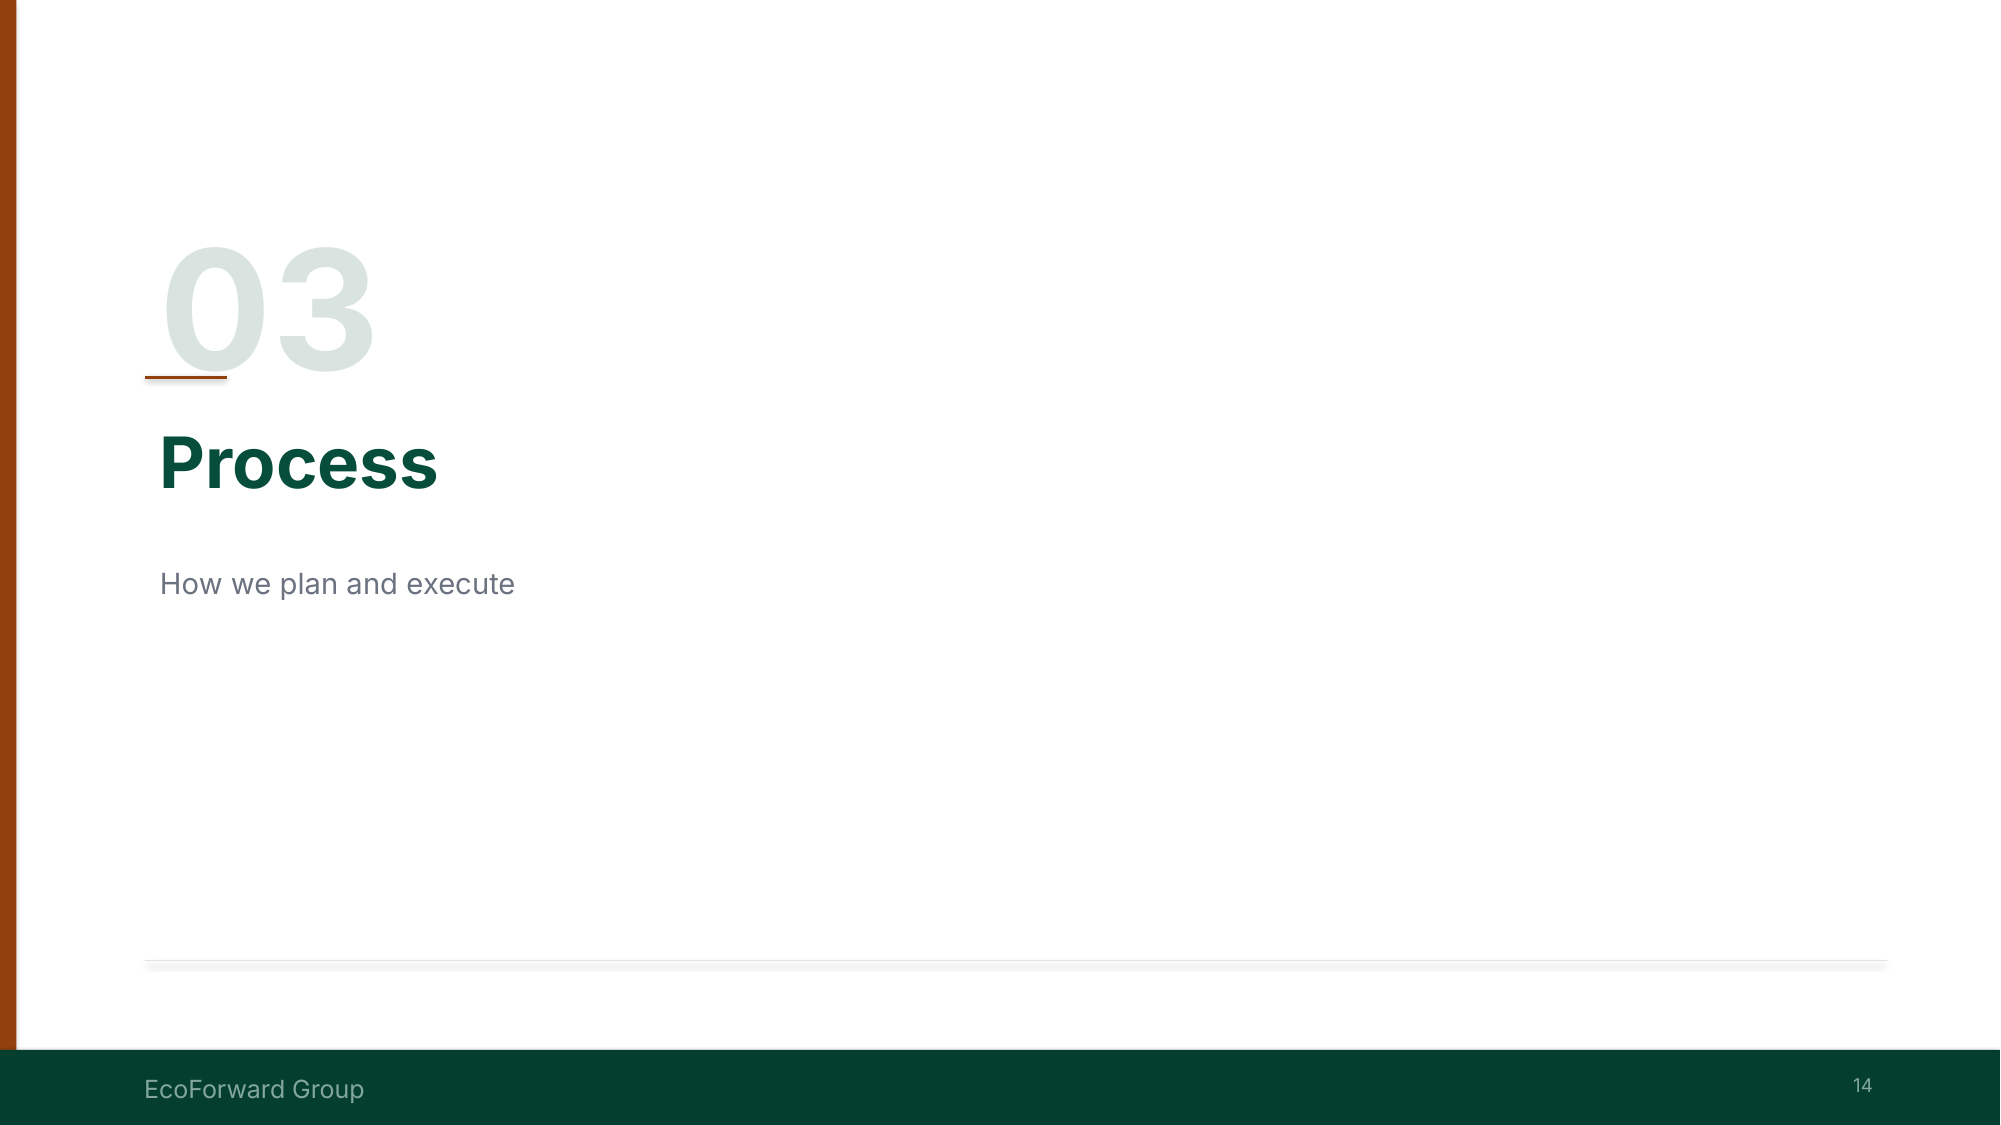

03
Process
How we plan and execute

EcoForward Group
14